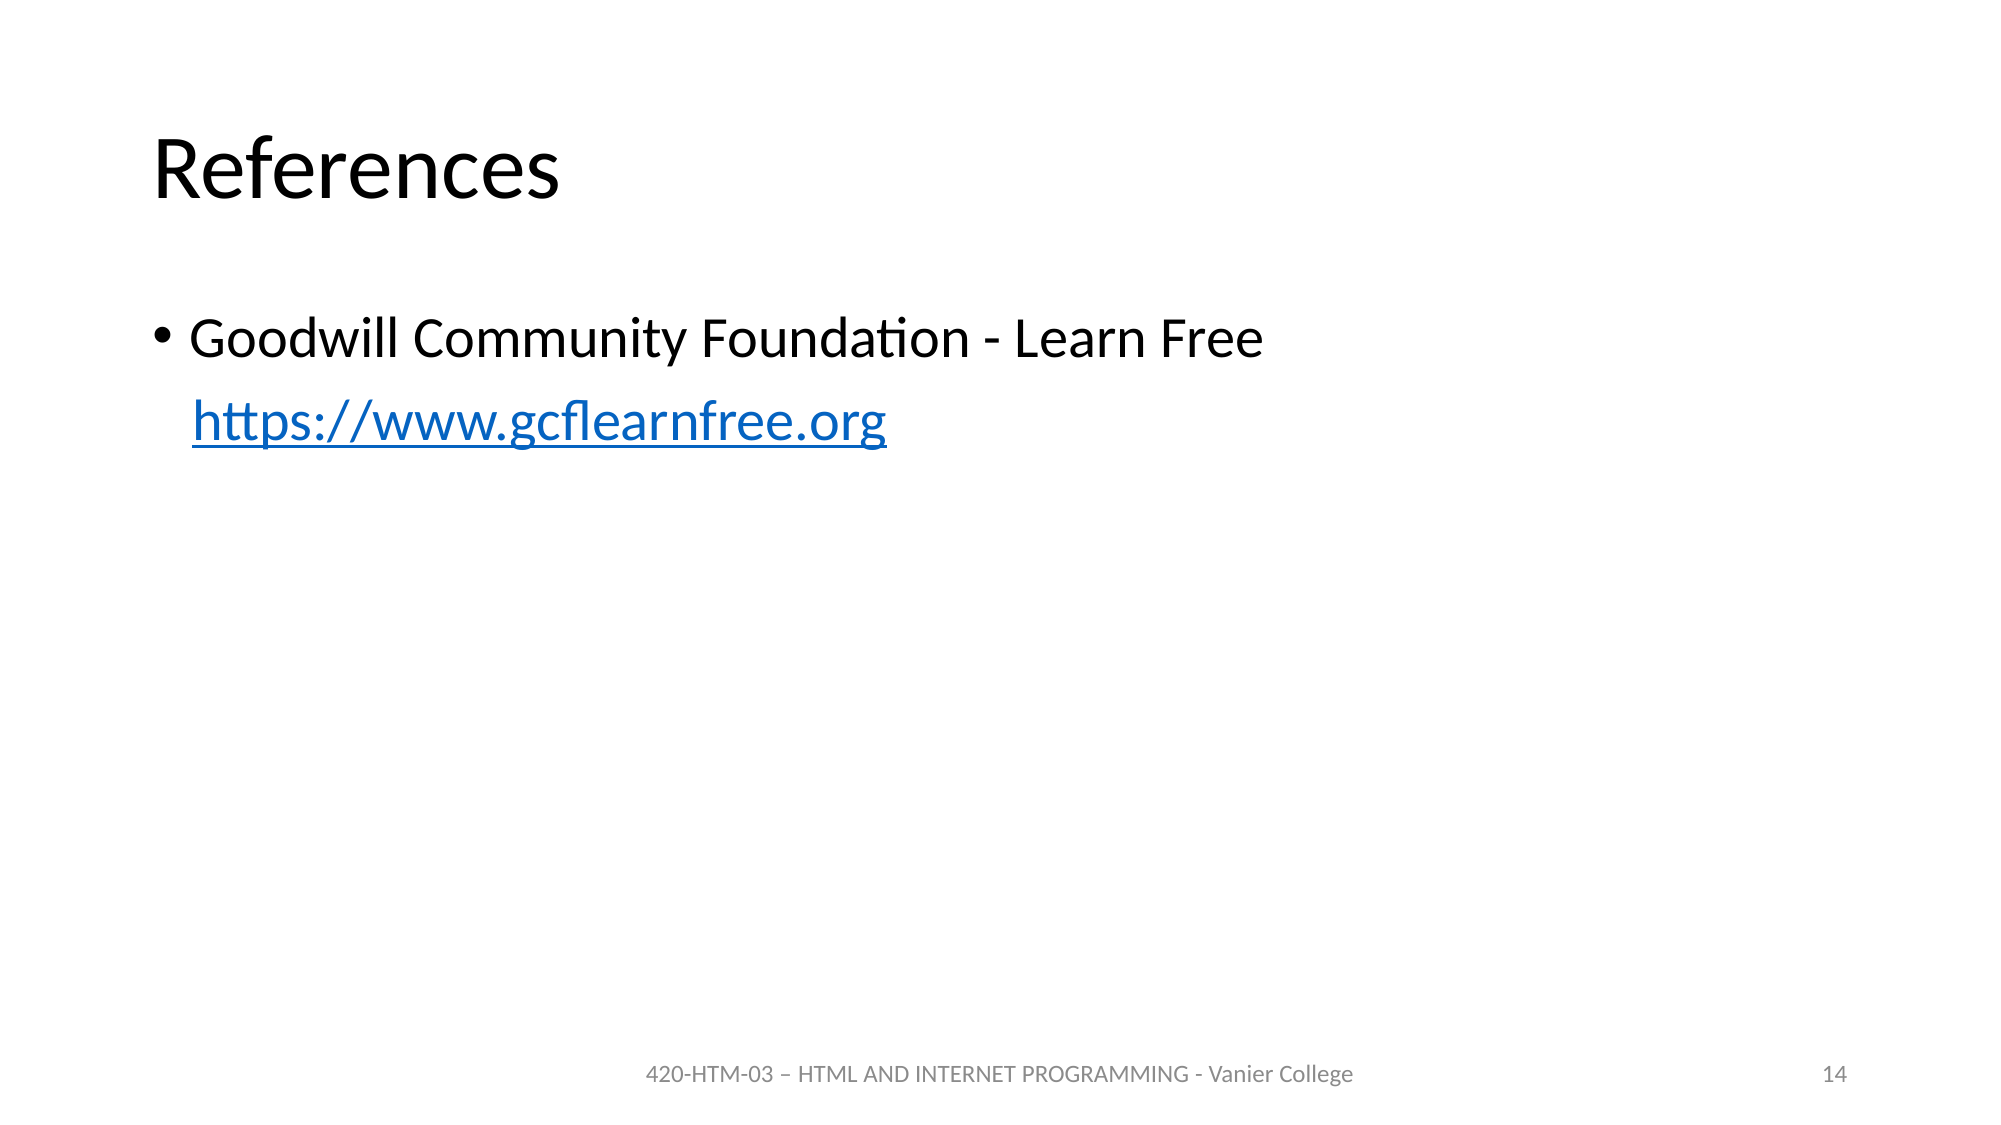

# References
Goodwill Community Foundation - Learn Free
   https://www.gcflearnfree.org

420-HTM-03 – HTML AND INTERNET PROGRAMMING - Vanier College
14